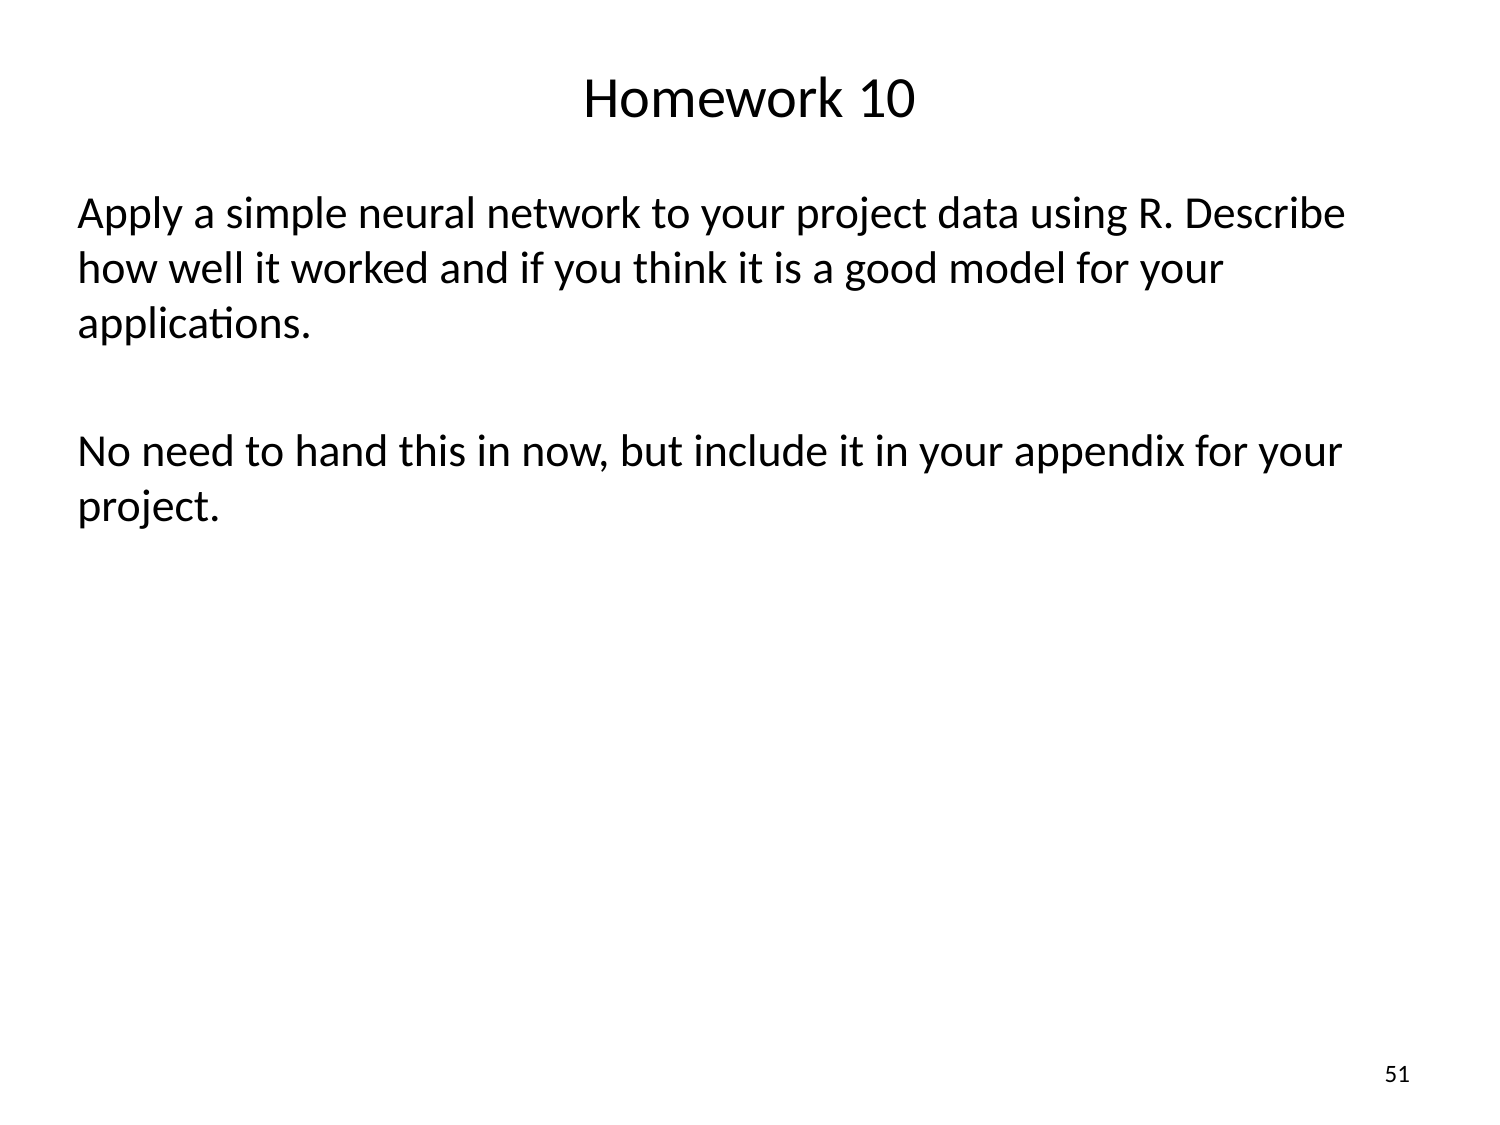

# Homework 10
Apply a simple neural network to your project data using R. Describe how well it worked and if you think it is a good model for your applications.

No need to hand this in now, but include it in your appendix for your project.

51